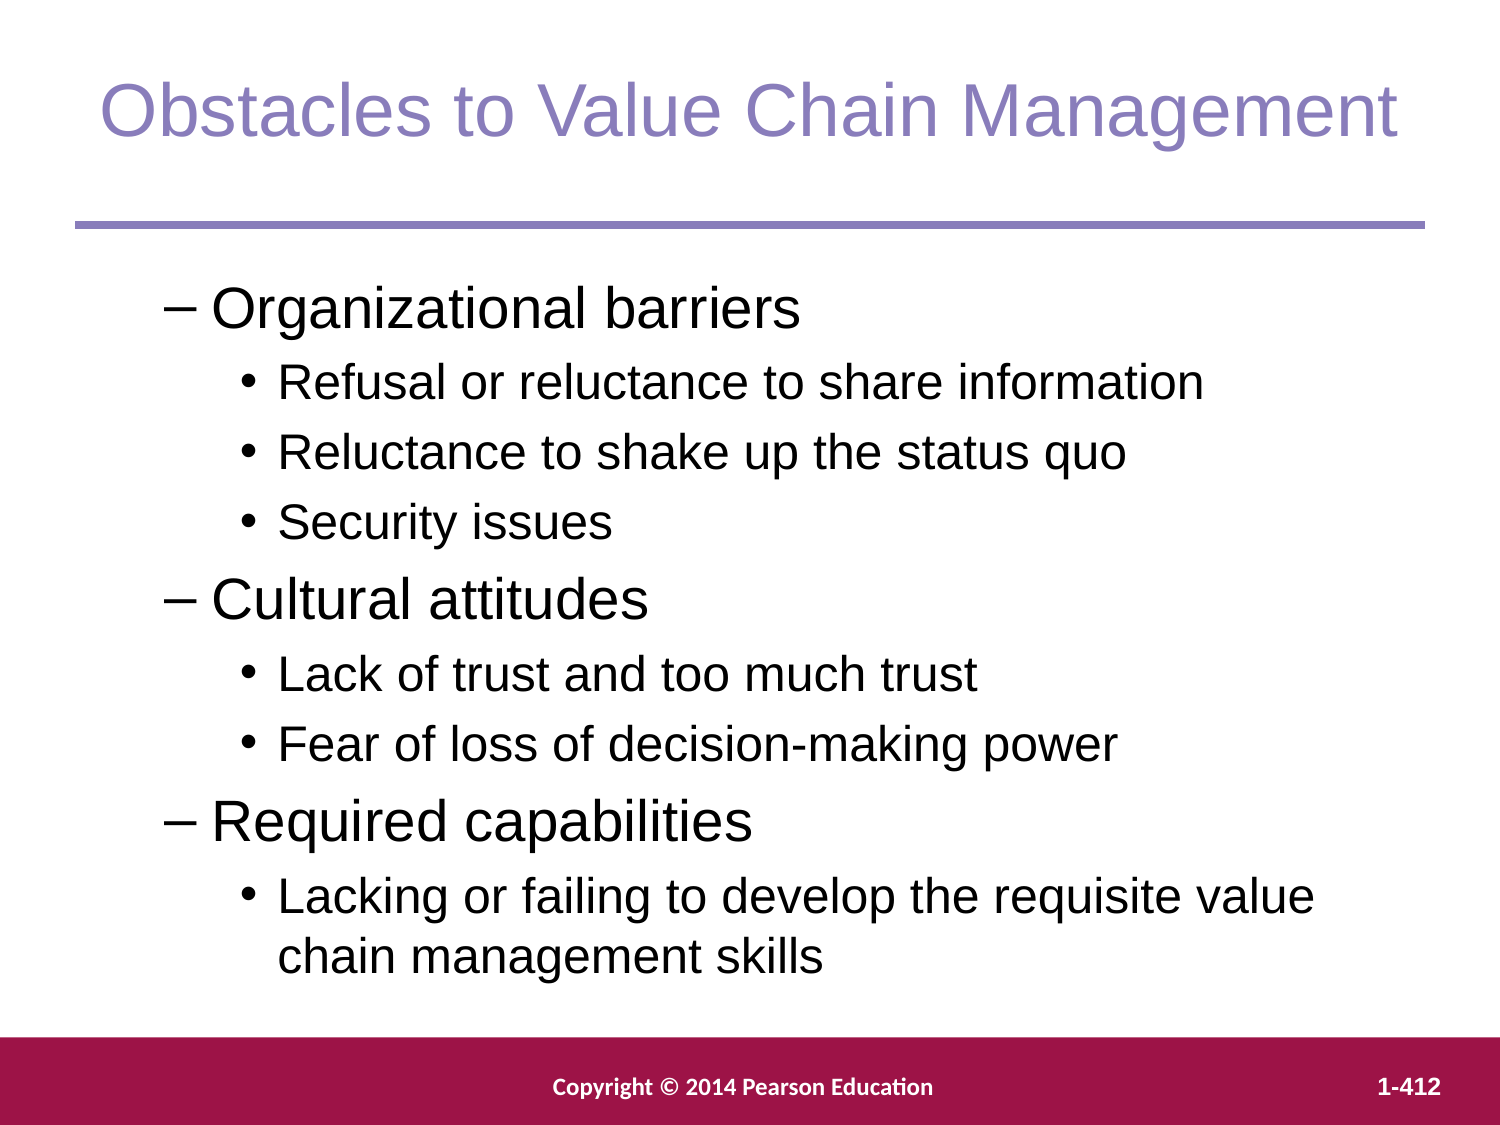

Obstacles to Value Chain Management
Organizational barriers
Refusal or reluctance to share information
Reluctance to shake up the status quo
Security issues
Cultural attitudes
Lack of trust and too much trust
Fear of loss of decision-making power
Required capabilities
Lacking or failing to develop the requisite value chain management skills